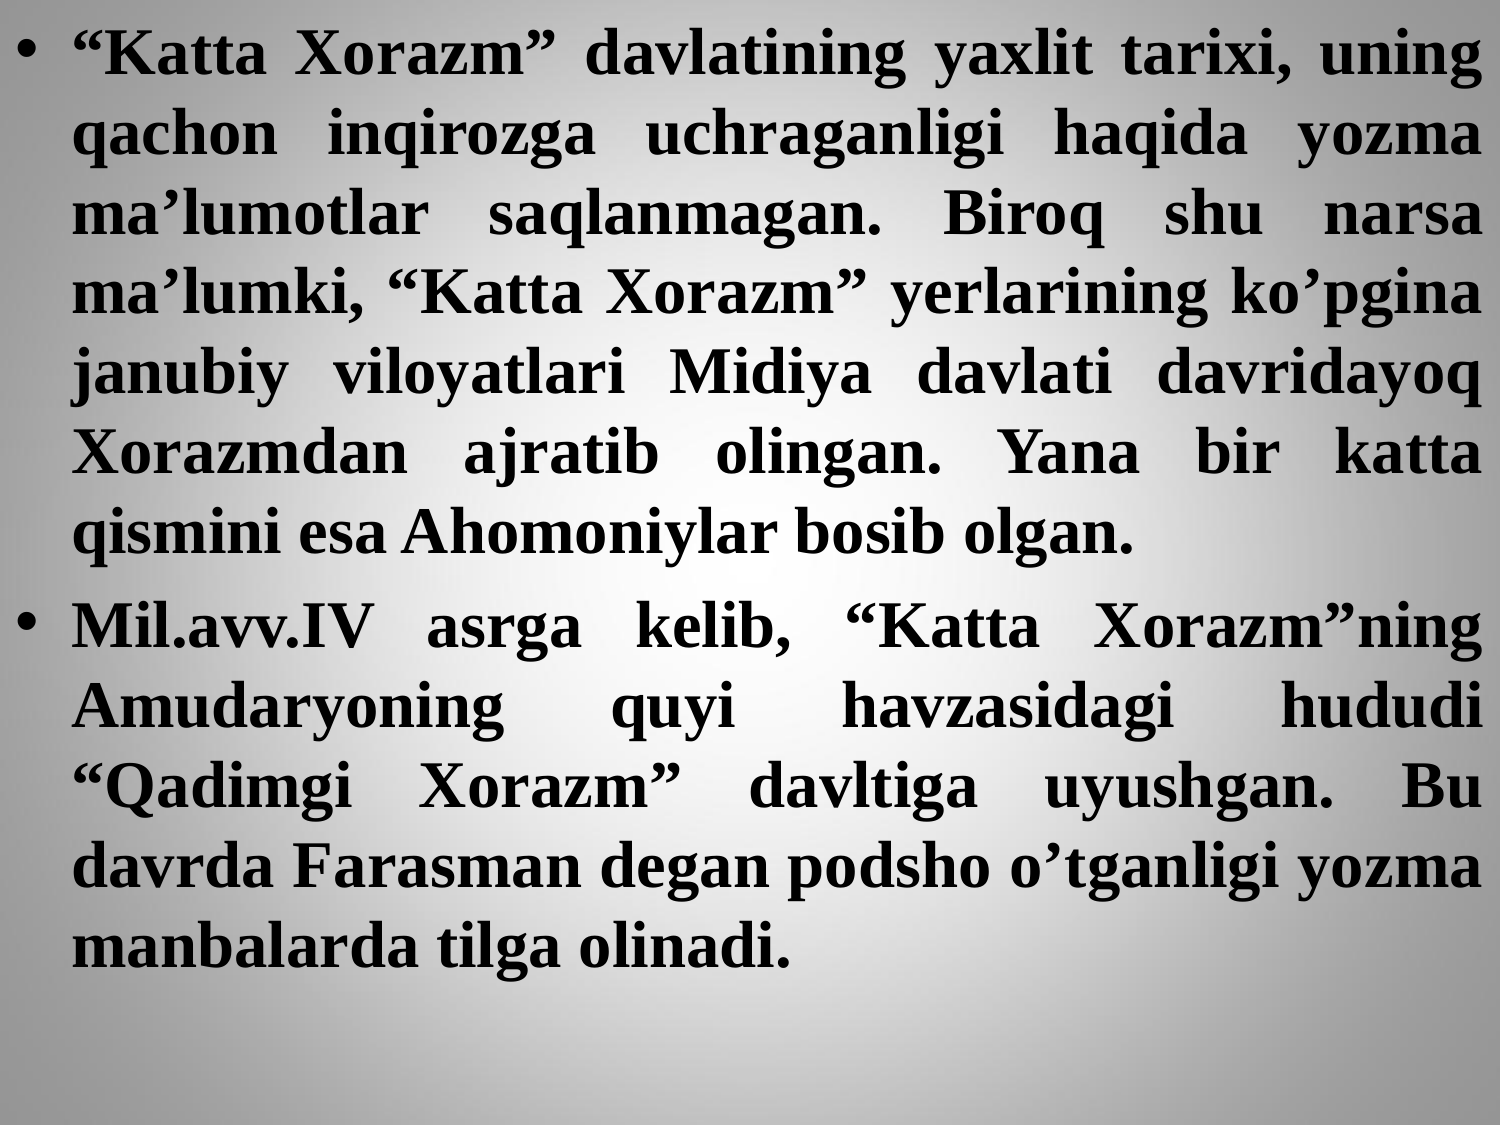

“Katta Xorazm” davlatining yaxlit tarixi, uning qachon inqirozga uchraganligi haqida yozma ma’lumotlar saqlanmagan. Biroq shu narsa ma’lumki, “Katta Xorazm” yerlarining ko’pgina janubiy viloyatlari Midiya davlati davridayoq Xorazmdan ajratib olingan. Yana bir katta qismini esa Ahomoniylar bosib olgan.
Mil.avv.IV asrga kelib, “Katta Xorazm”ning Amudaryoning quyi havzasidagi hududi “Qadimgi Xorazm” davltiga uyushgan. Bu davrda Farasman degan podsho o’tganligi yozma manbalarda tilga olinadi.